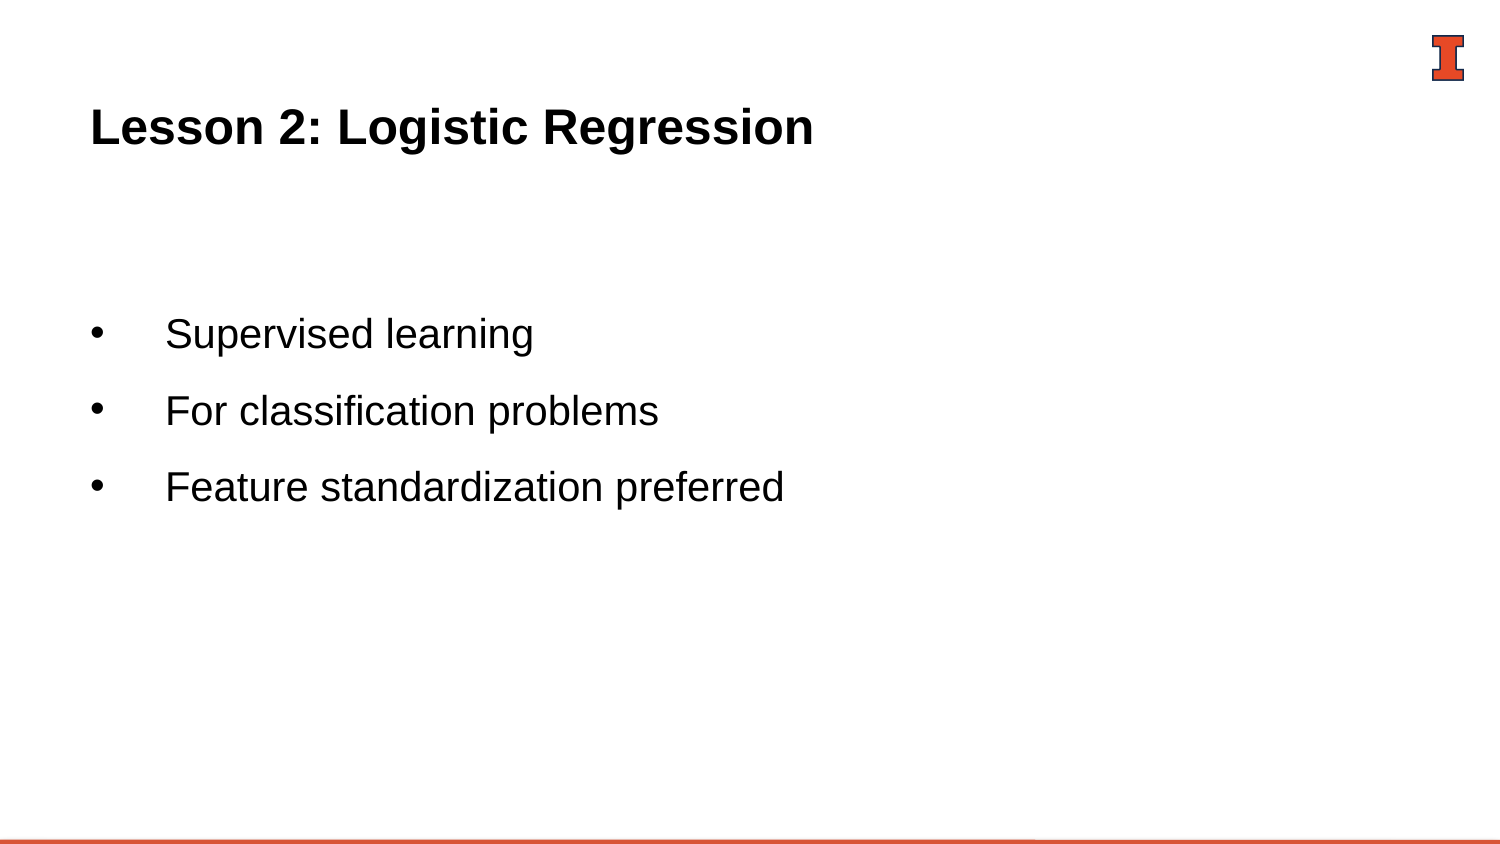

# Lesson 2: Logistic Regression
Supervised learning
For classification problems
Feature standardization preferred